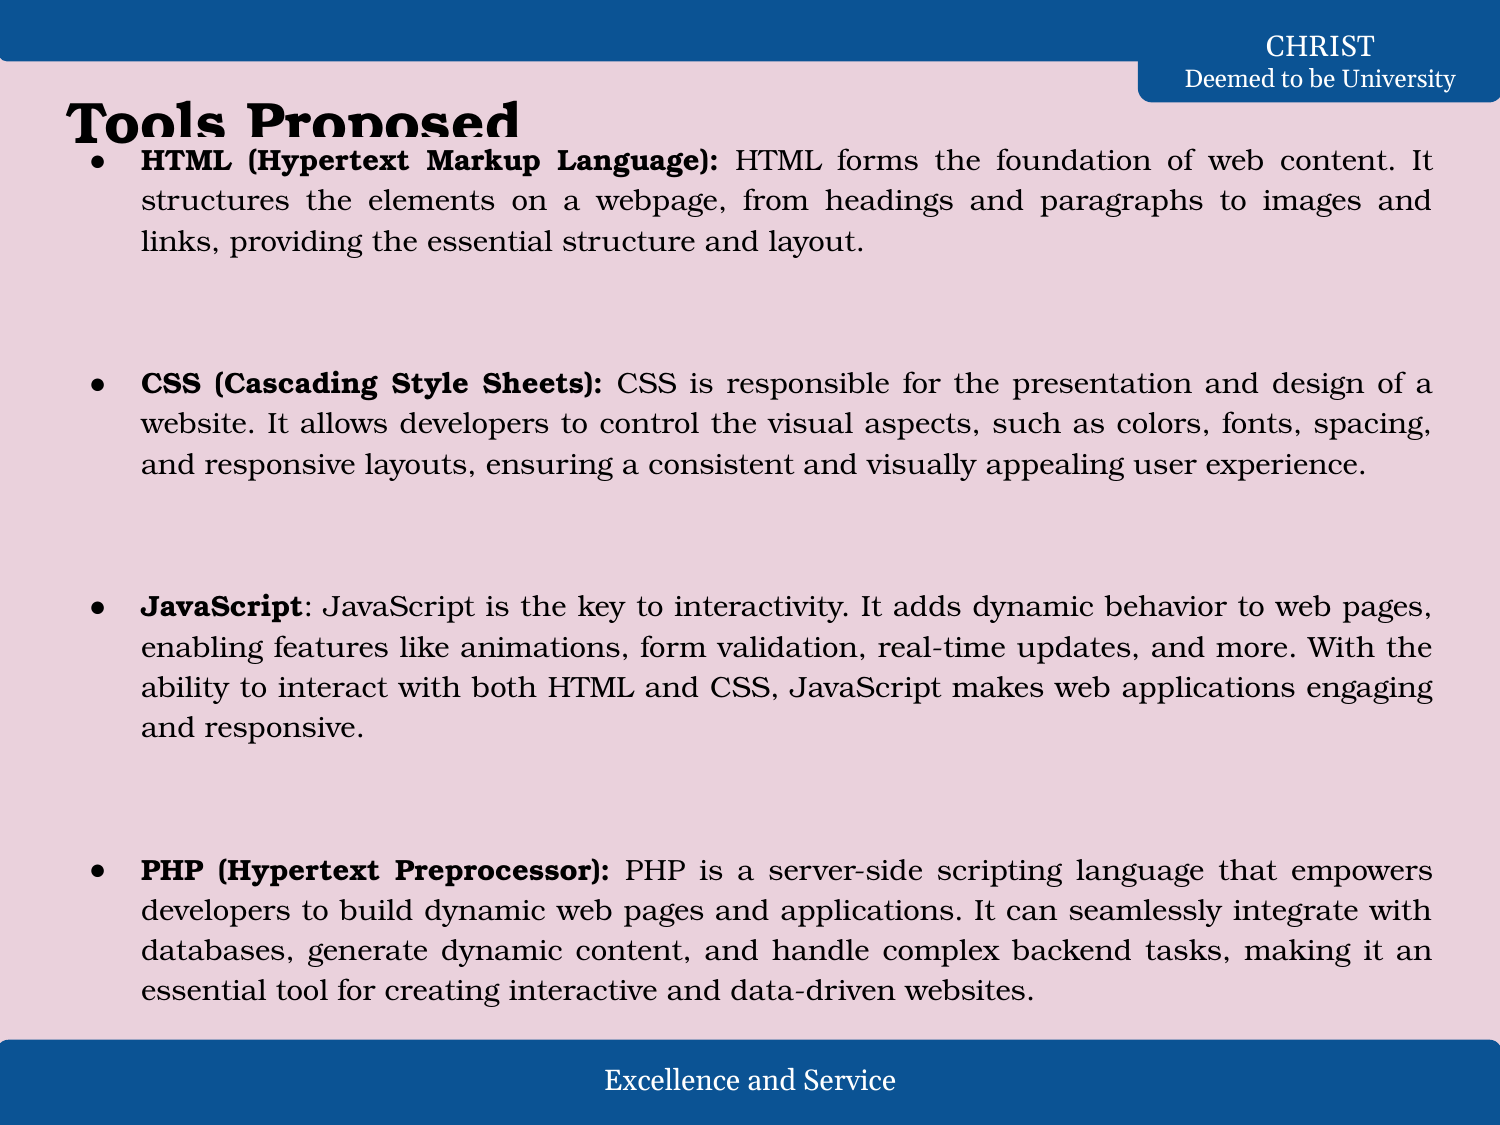

# Tools Proposed
HTML (Hypertext Markup Language): HTML forms the foundation of web content. It structures the elements on a webpage, from headings and paragraphs to images and links, providing the essential structure and layout.

CSS (Cascading Style Sheets): CSS is responsible for the presentation and design of a website. It allows developers to control the visual aspects, such as colors, fonts, spacing, and responsive layouts, ensuring a consistent and visually appealing user experience.

JavaScript: JavaScript is the key to interactivity. It adds dynamic behavior to web pages, enabling features like animations, form validation, real-time updates, and more. With the ability to interact with both HTML and CSS, JavaScript makes web applications engaging and responsive.

PHP (Hypertext Preprocessor): PHP is a server-side scripting language that empowers developers to build dynamic web pages and applications. It can seamlessly integrate with databases, generate dynamic content, and handle complex backend tasks, making it an essential tool for creating interactive and data-driven websites.